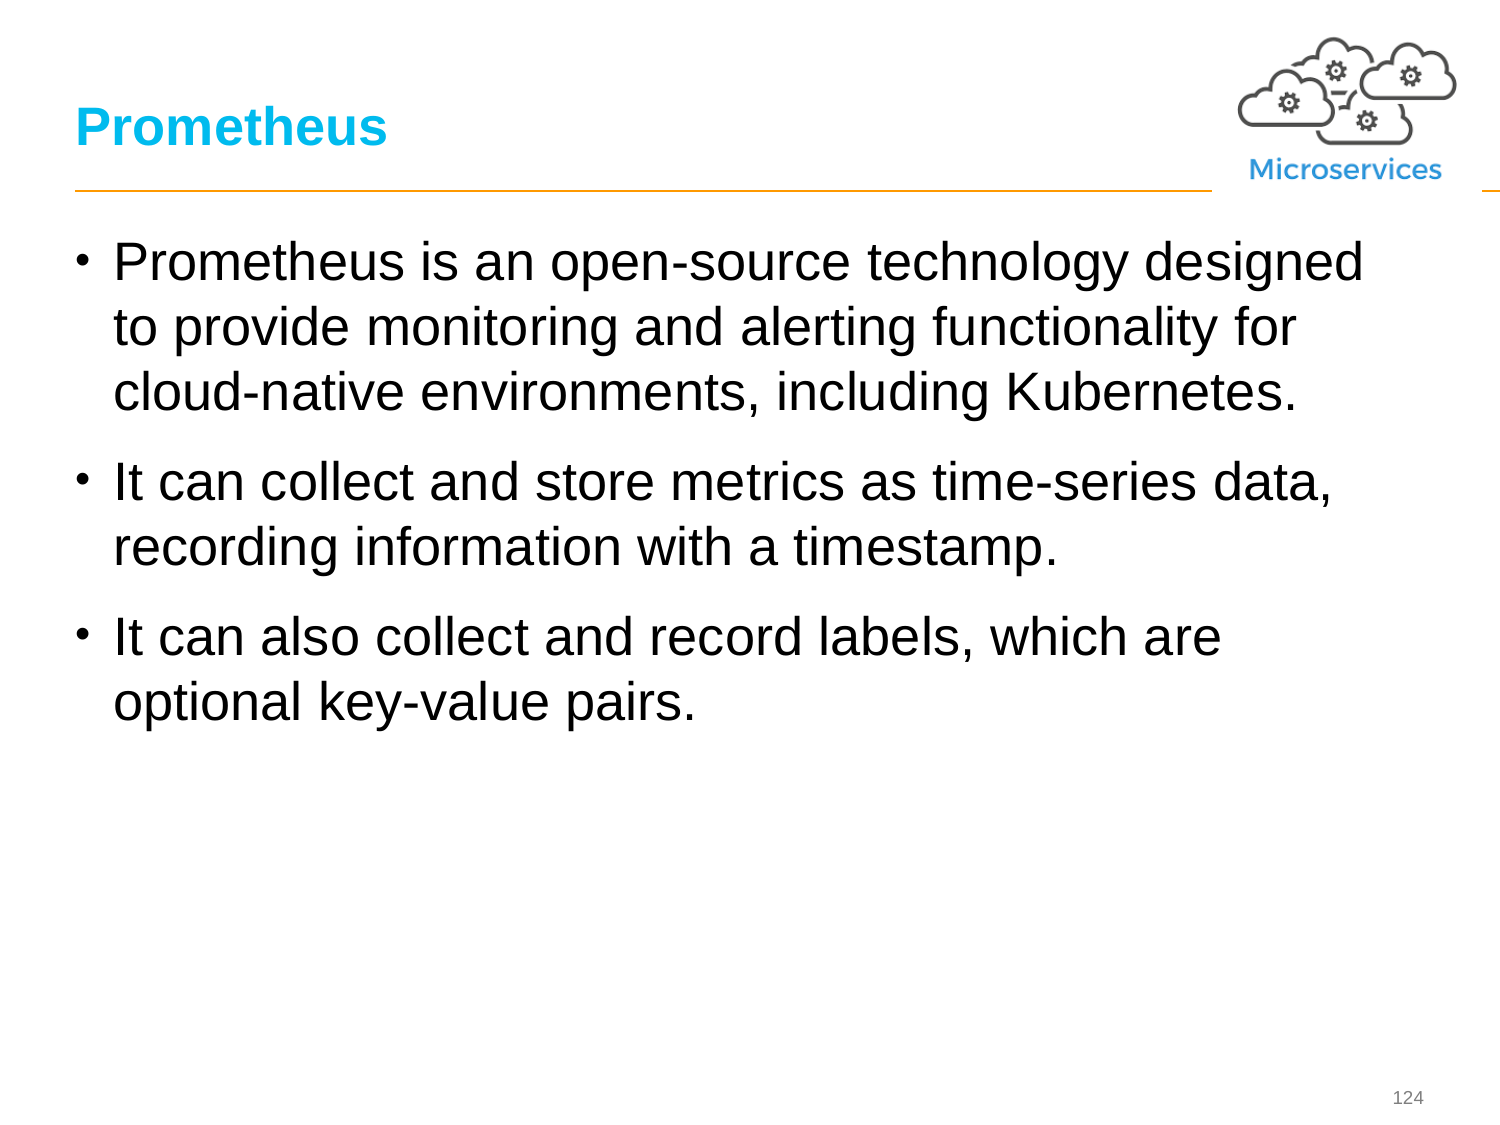

# Prometheus
Prometheus is an open-source technology designed to provide monitoring and alerting functionality for cloud-native environments, including Kubernetes.
It can collect and store metrics as time-series data, recording information with a timestamp.
It can also collect and record labels, which are optional key-value pairs.